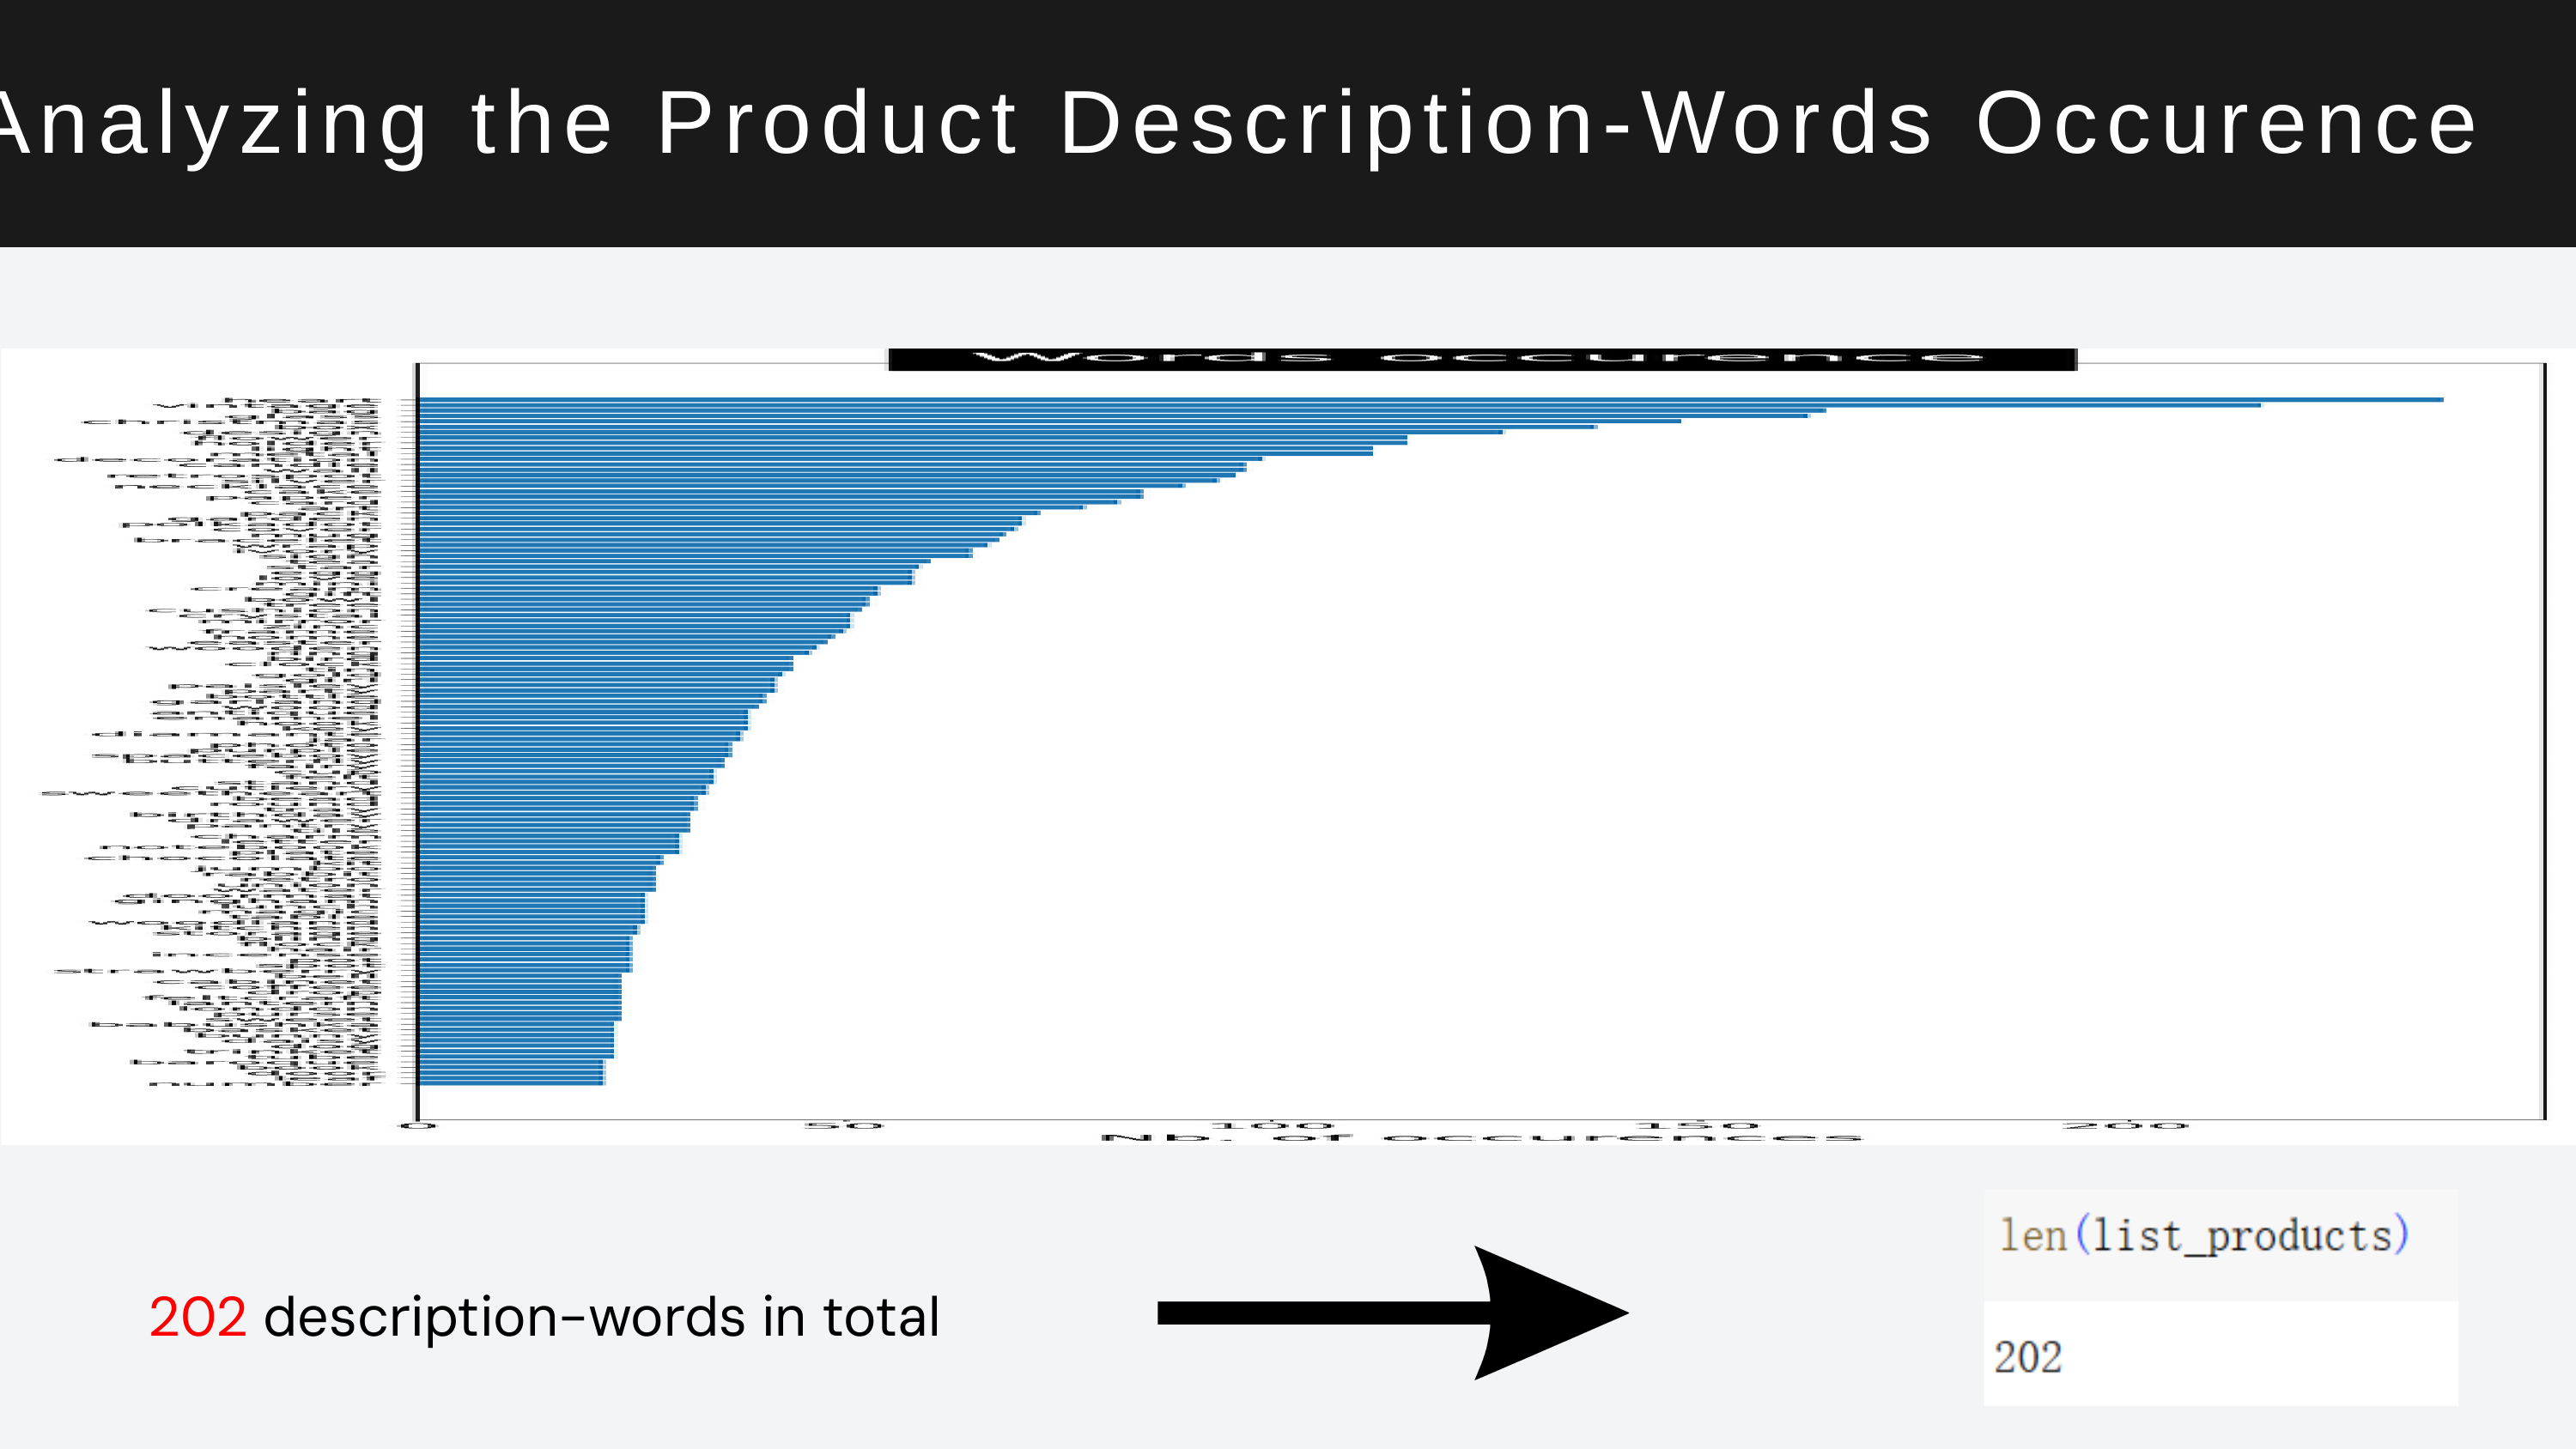

Analyzing the Product Description-Words Occurence

202 description-words in total